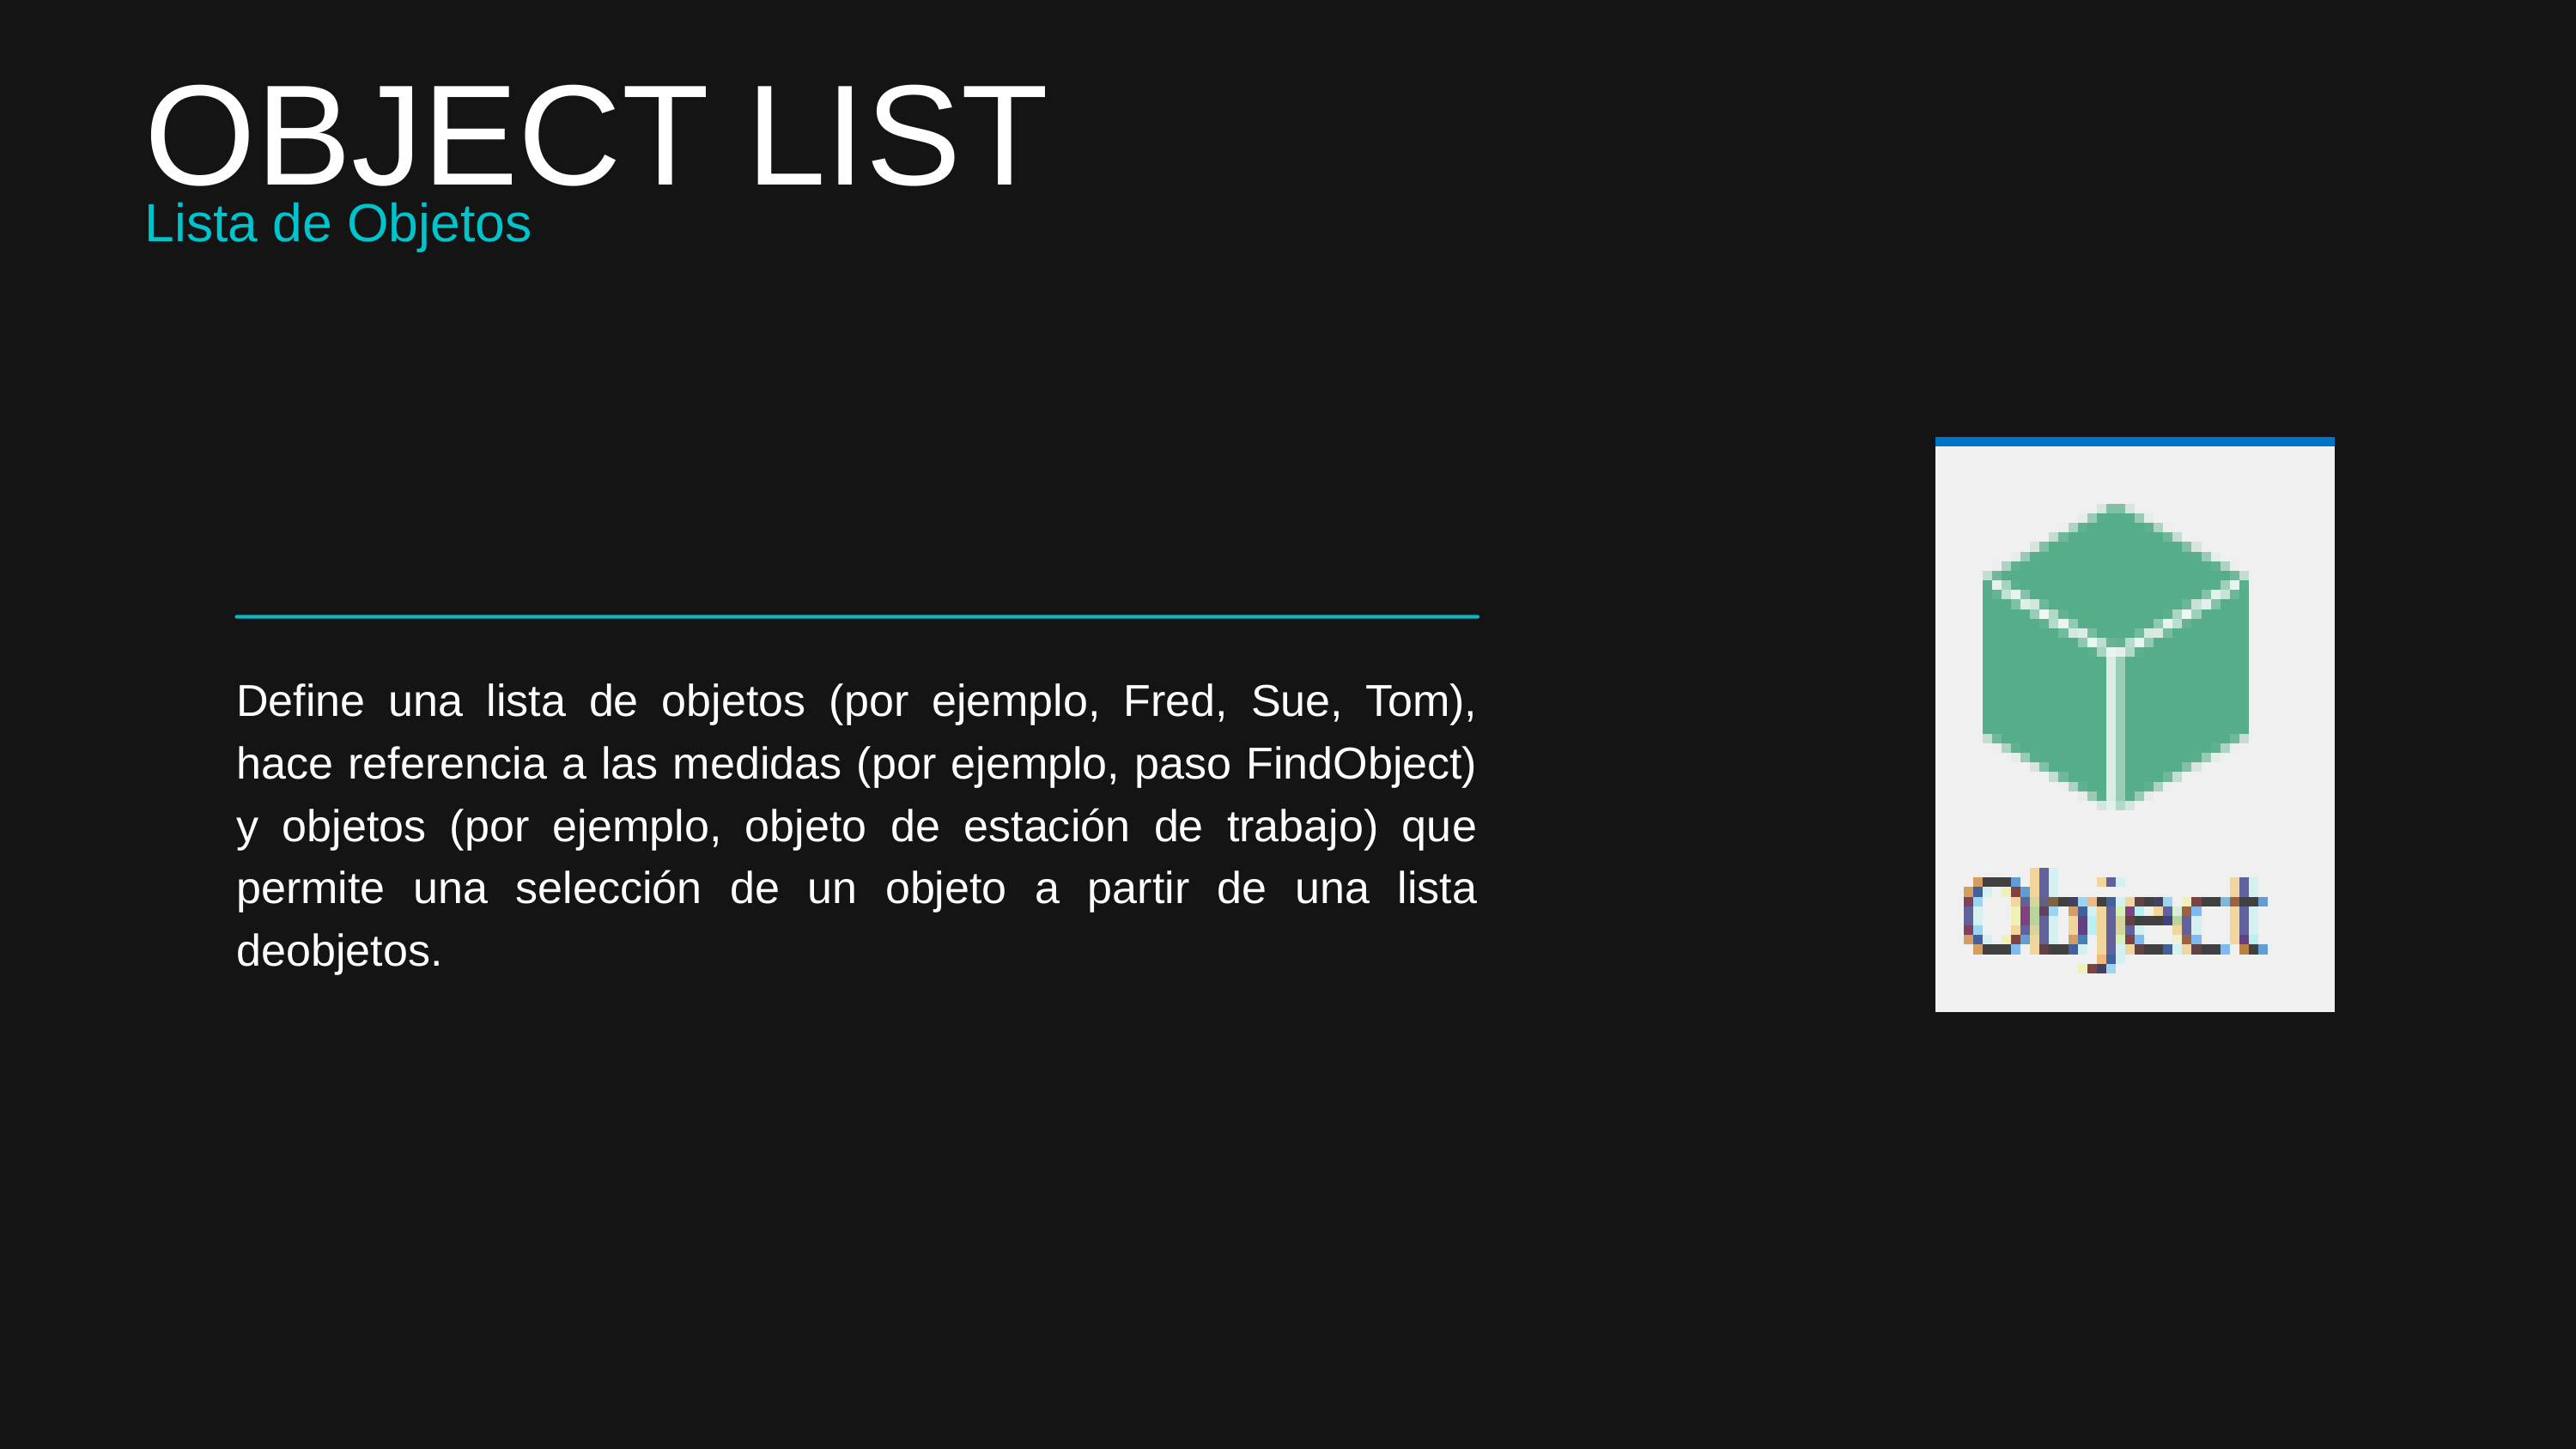

OBJECT LIST
Lista de Objetos

Define una lista de objetos (por ejemplo, Fred, Sue, Tom), hace referencia a las medidas (por ejemplo, paso FindObject) y objetos (por ejemplo, objeto de estación de trabajo) que permite una selección de un objeto a partir de una lista deobjetos.